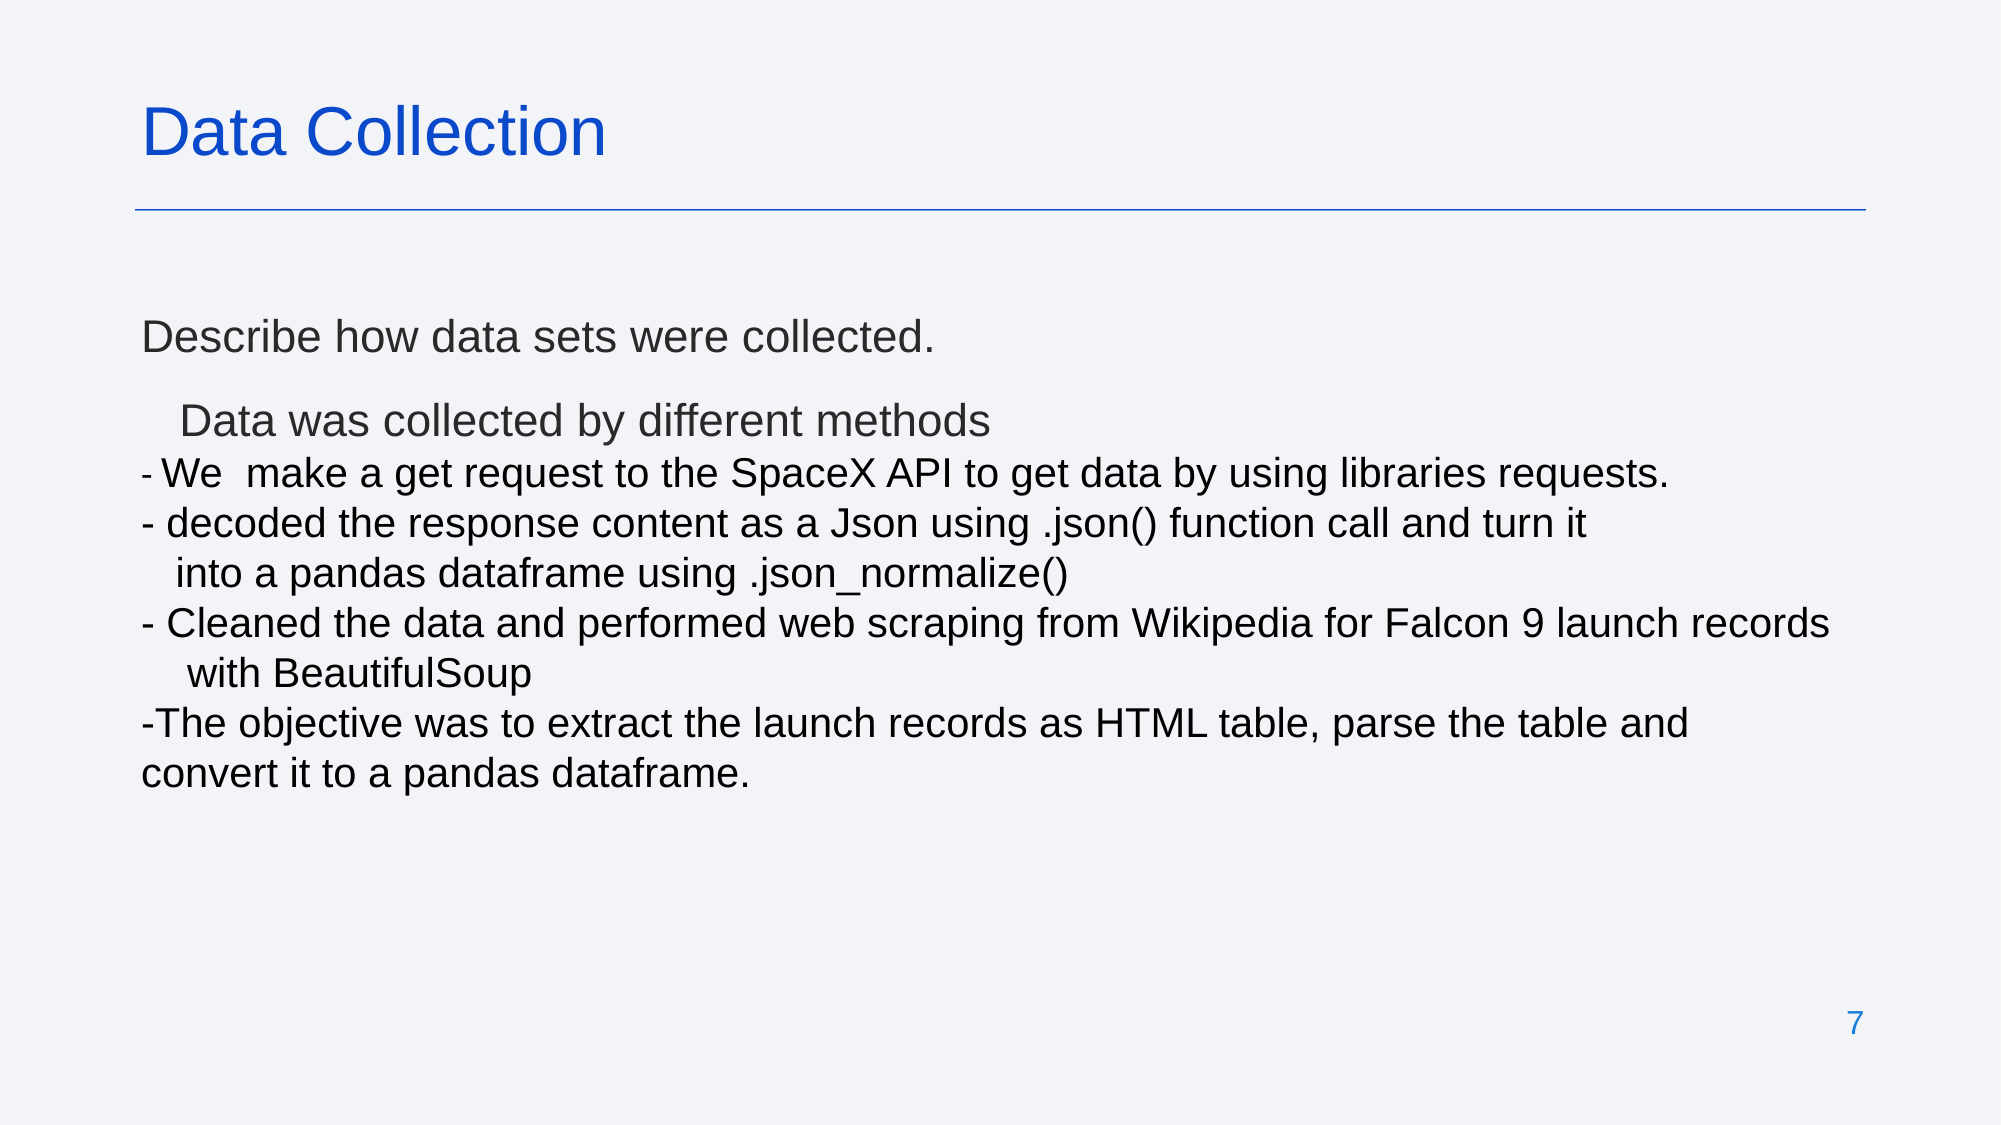

Data Collection
Describe how data sets were collected.
   Data was collected by different methods
- We  make a get request to the SpaceX API to get data by using libraries requests.
- decoded the response content as a Json using .json() function call and turn it
   into a pandas dataframe using .json_normalize()
- Cleaned the data and performed web scraping from Wikipedia for Falcon 9 launch records     with BeautifulSoup
-The objective was to extract the launch records as HTML table, parse the table and convert it to a pandas dataframe.
7